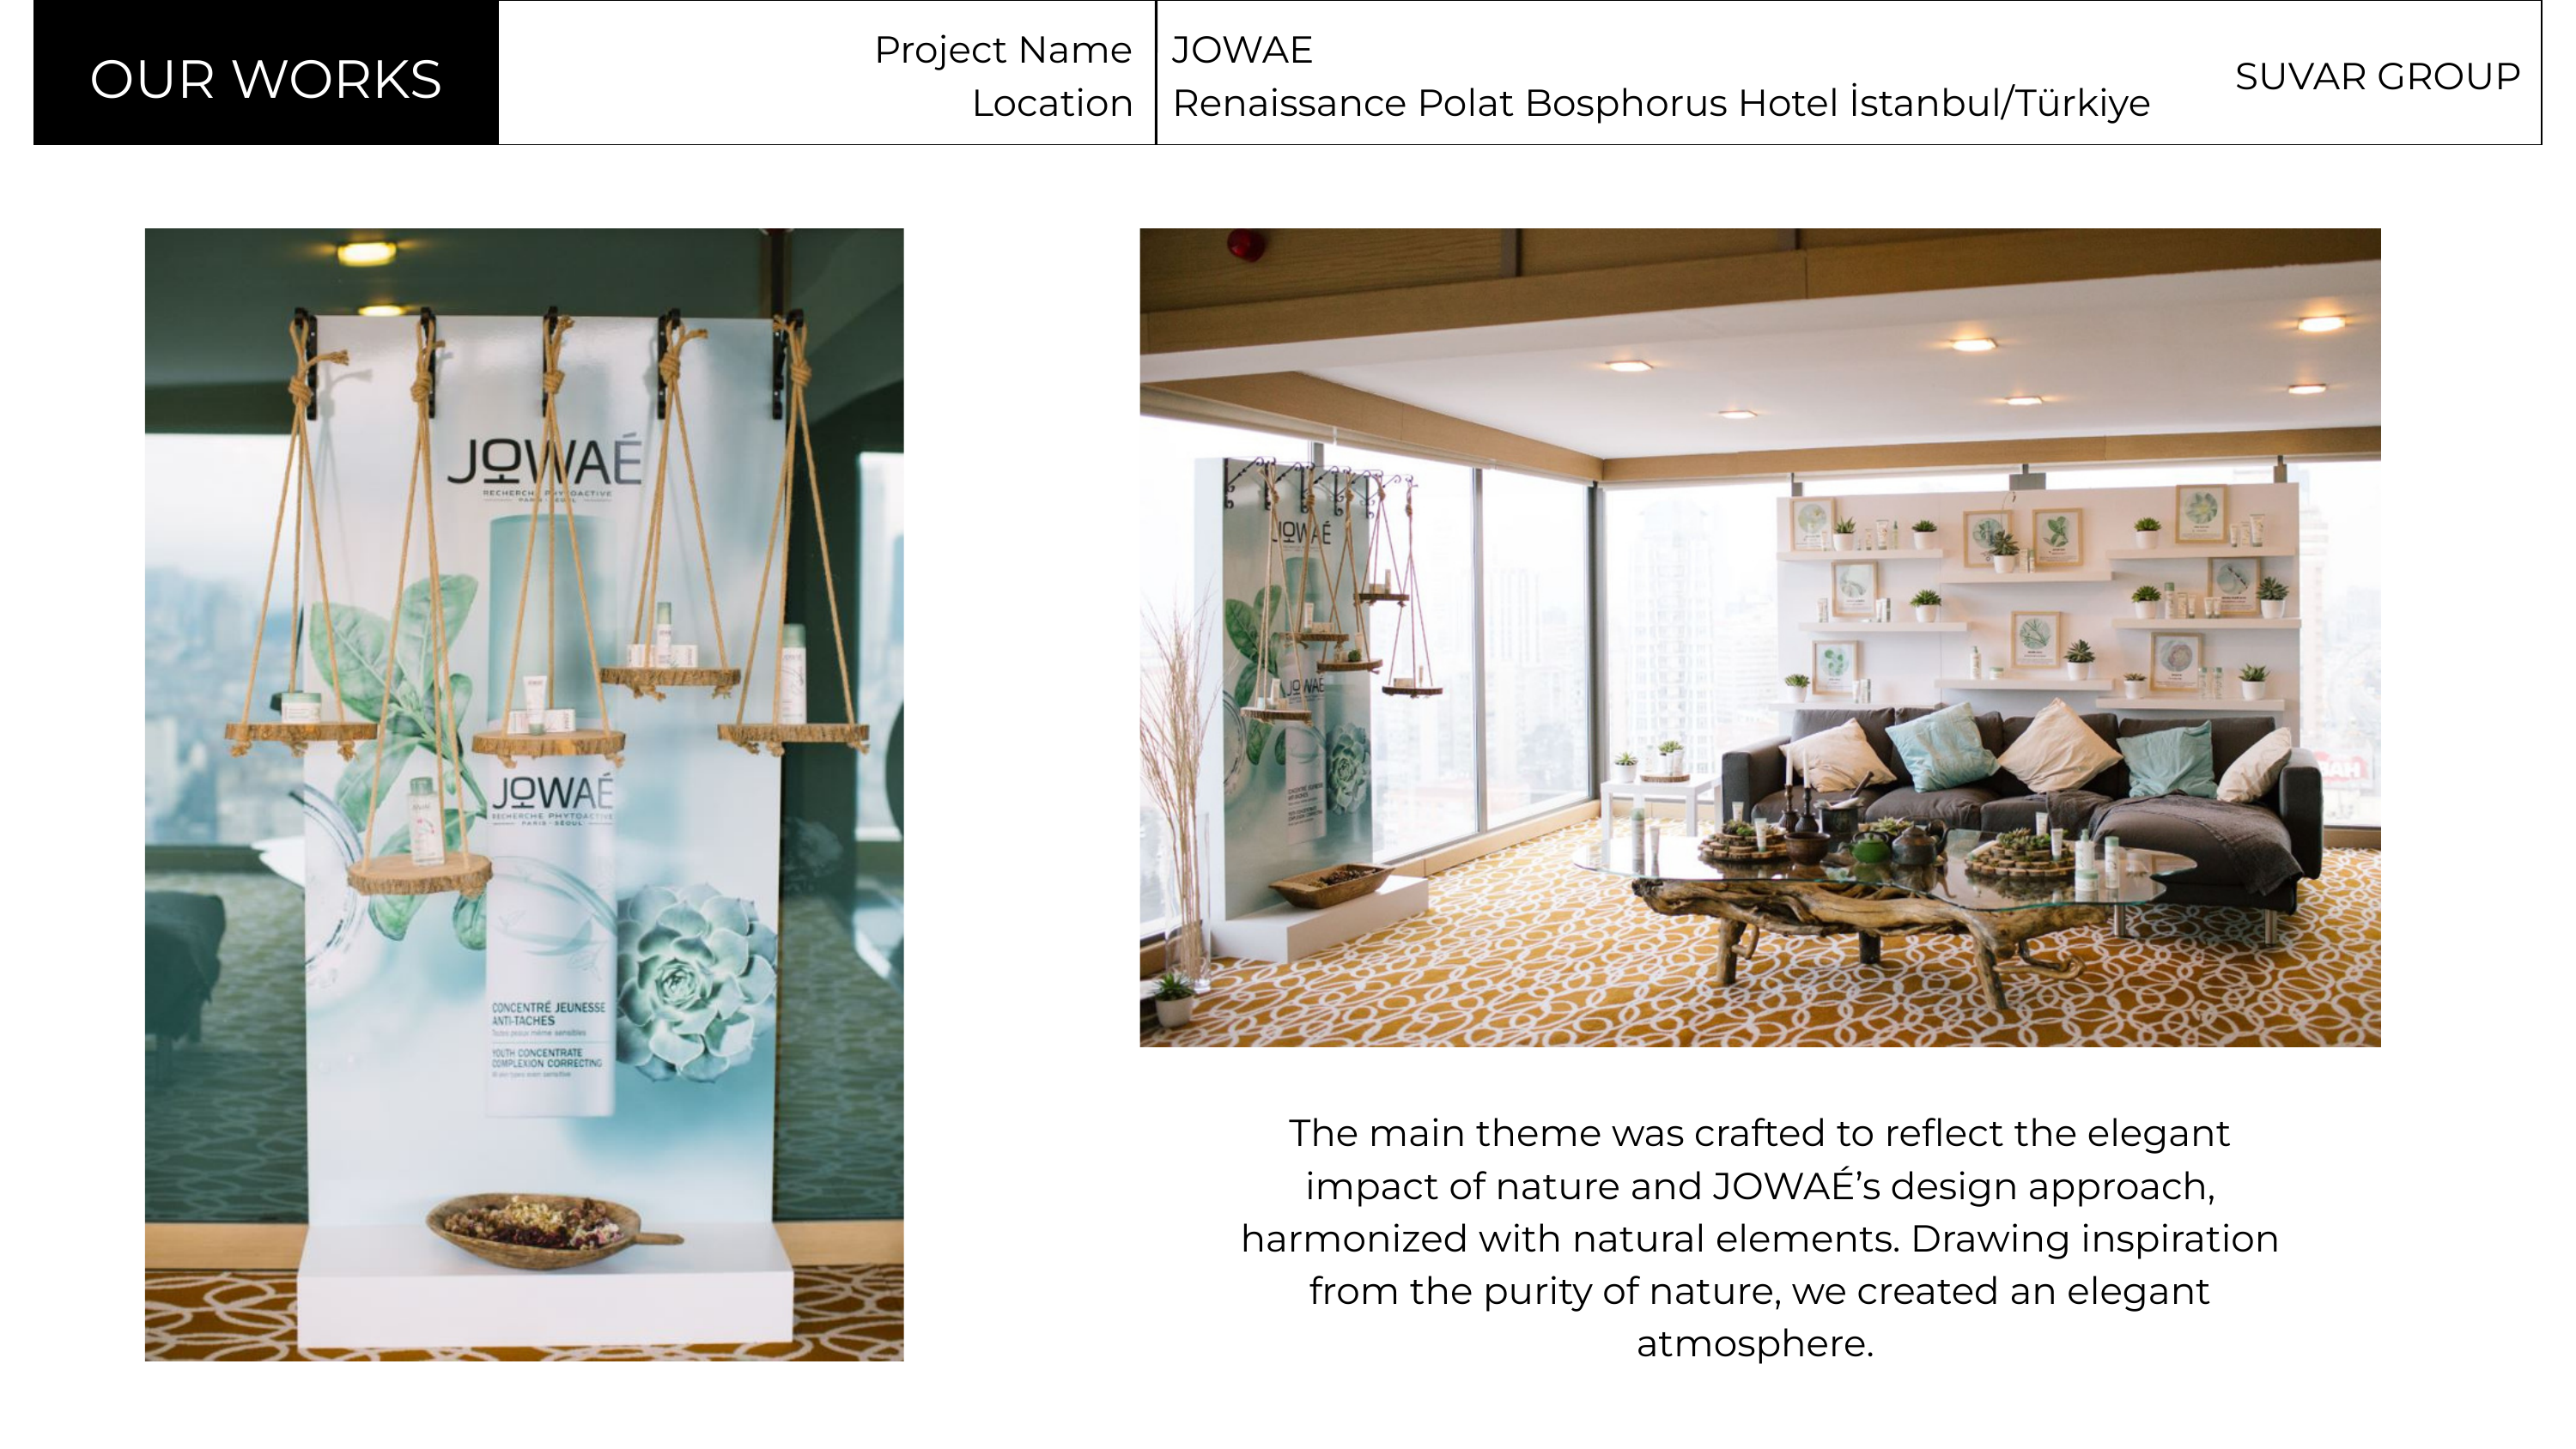

Project Name
          Location
JOWAE
Renaissance Polat Bosphorus Hotel İstanbul/Türkiye
OUR WORKS
SUVAR GROUP

The main theme was crafted to reflect the elegant impact of nature and JOWAÉ’s design approach, harmonized with natural elements. Drawing inspiration from the purity of nature, we created an elegant atmosphere.